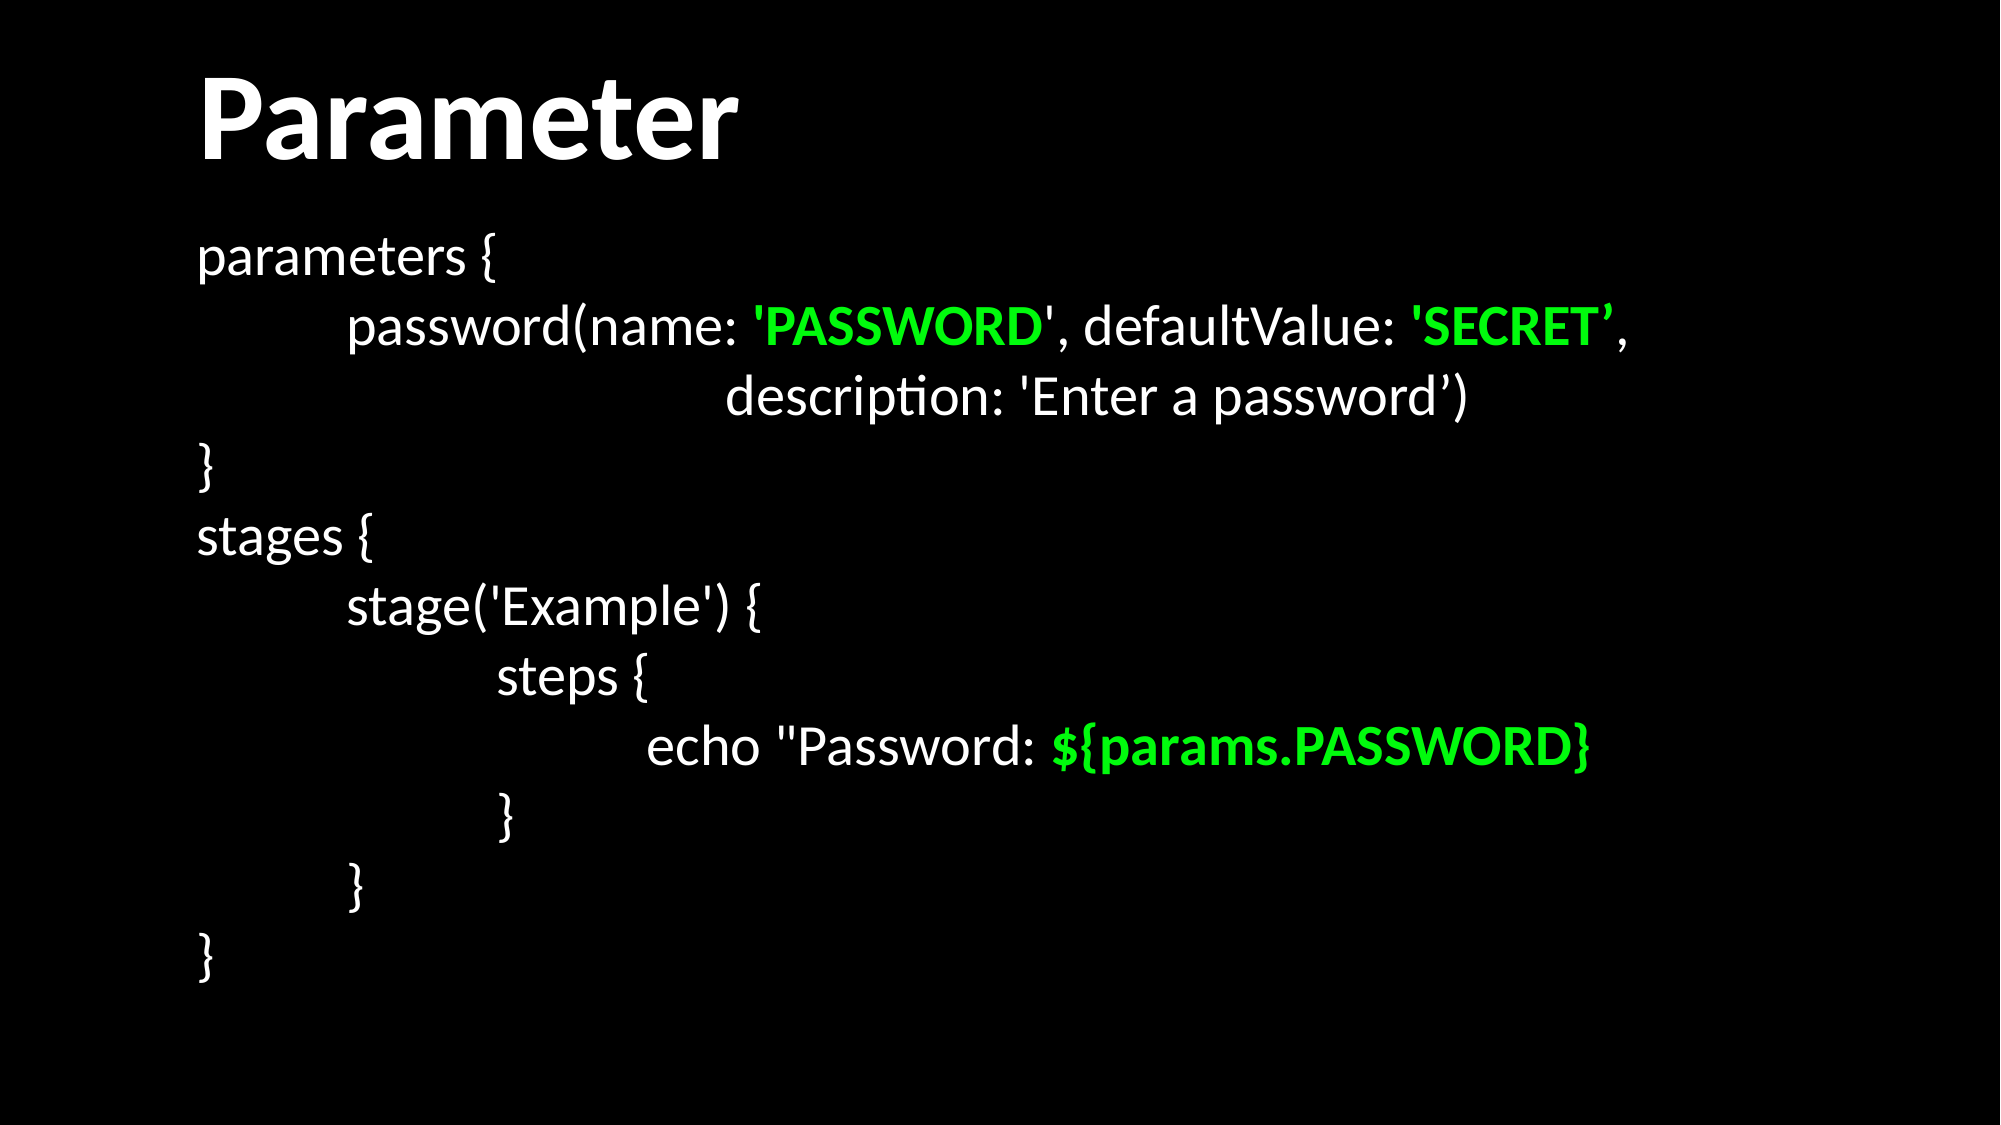

Parameter
	parameters {
 		password(name: 'PASSWORD', defaultValue: 'SECRET’, 				      description: 'Enter a password’)
	}
	stages {
		stage('Example') {
			steps {
				echo "Password: ${params.PASSWORD}”
			}
		}
	}